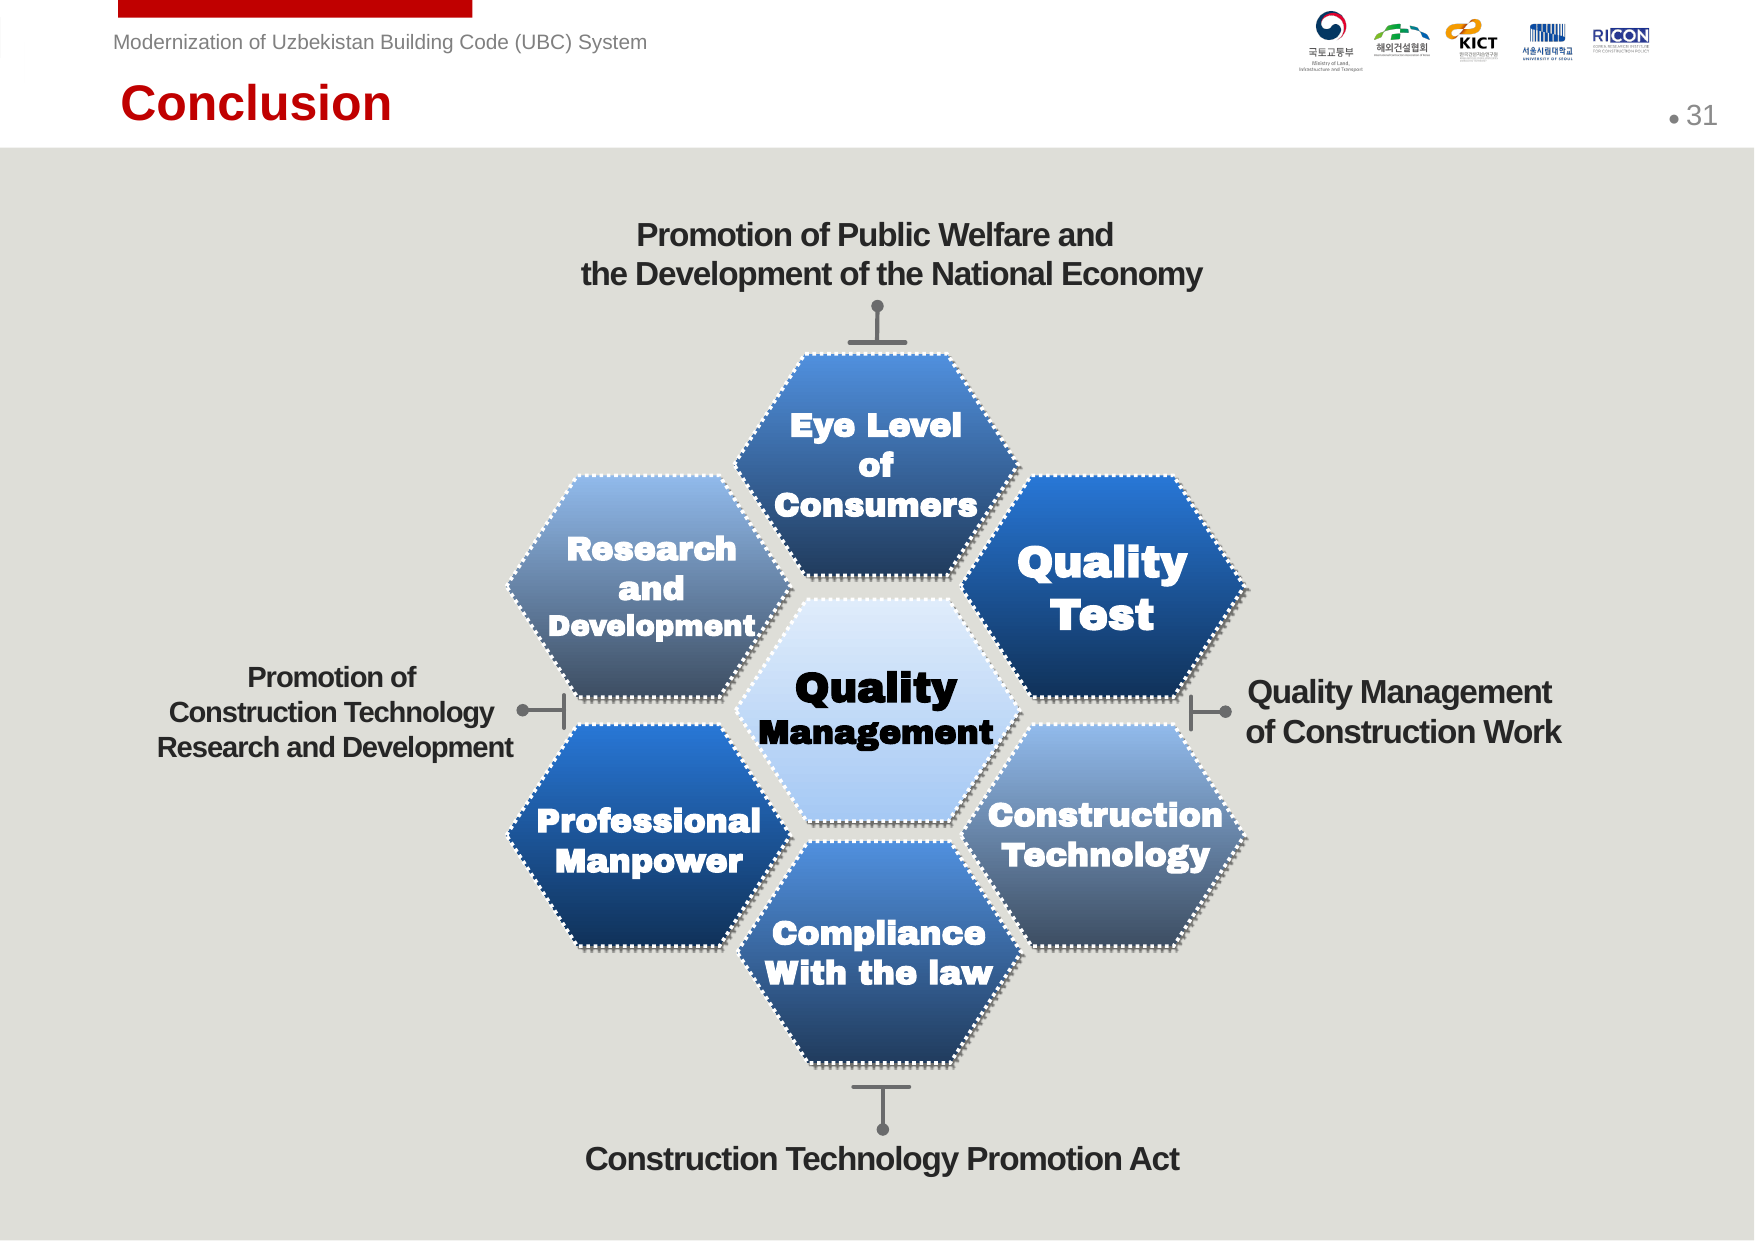

Conclusion
Promotion of Public Welfare and
   the Development of the National Economy

Eye Level
of
Consumers

Research
and
Development
Quality
Test

Promotion of
Construction Technology
Research and Development
Quality
Management
Quality Management
of Construction Work

Construction
Technology
Professional
Manpower

Compliance
With the law
Construction Technology Promotion Act